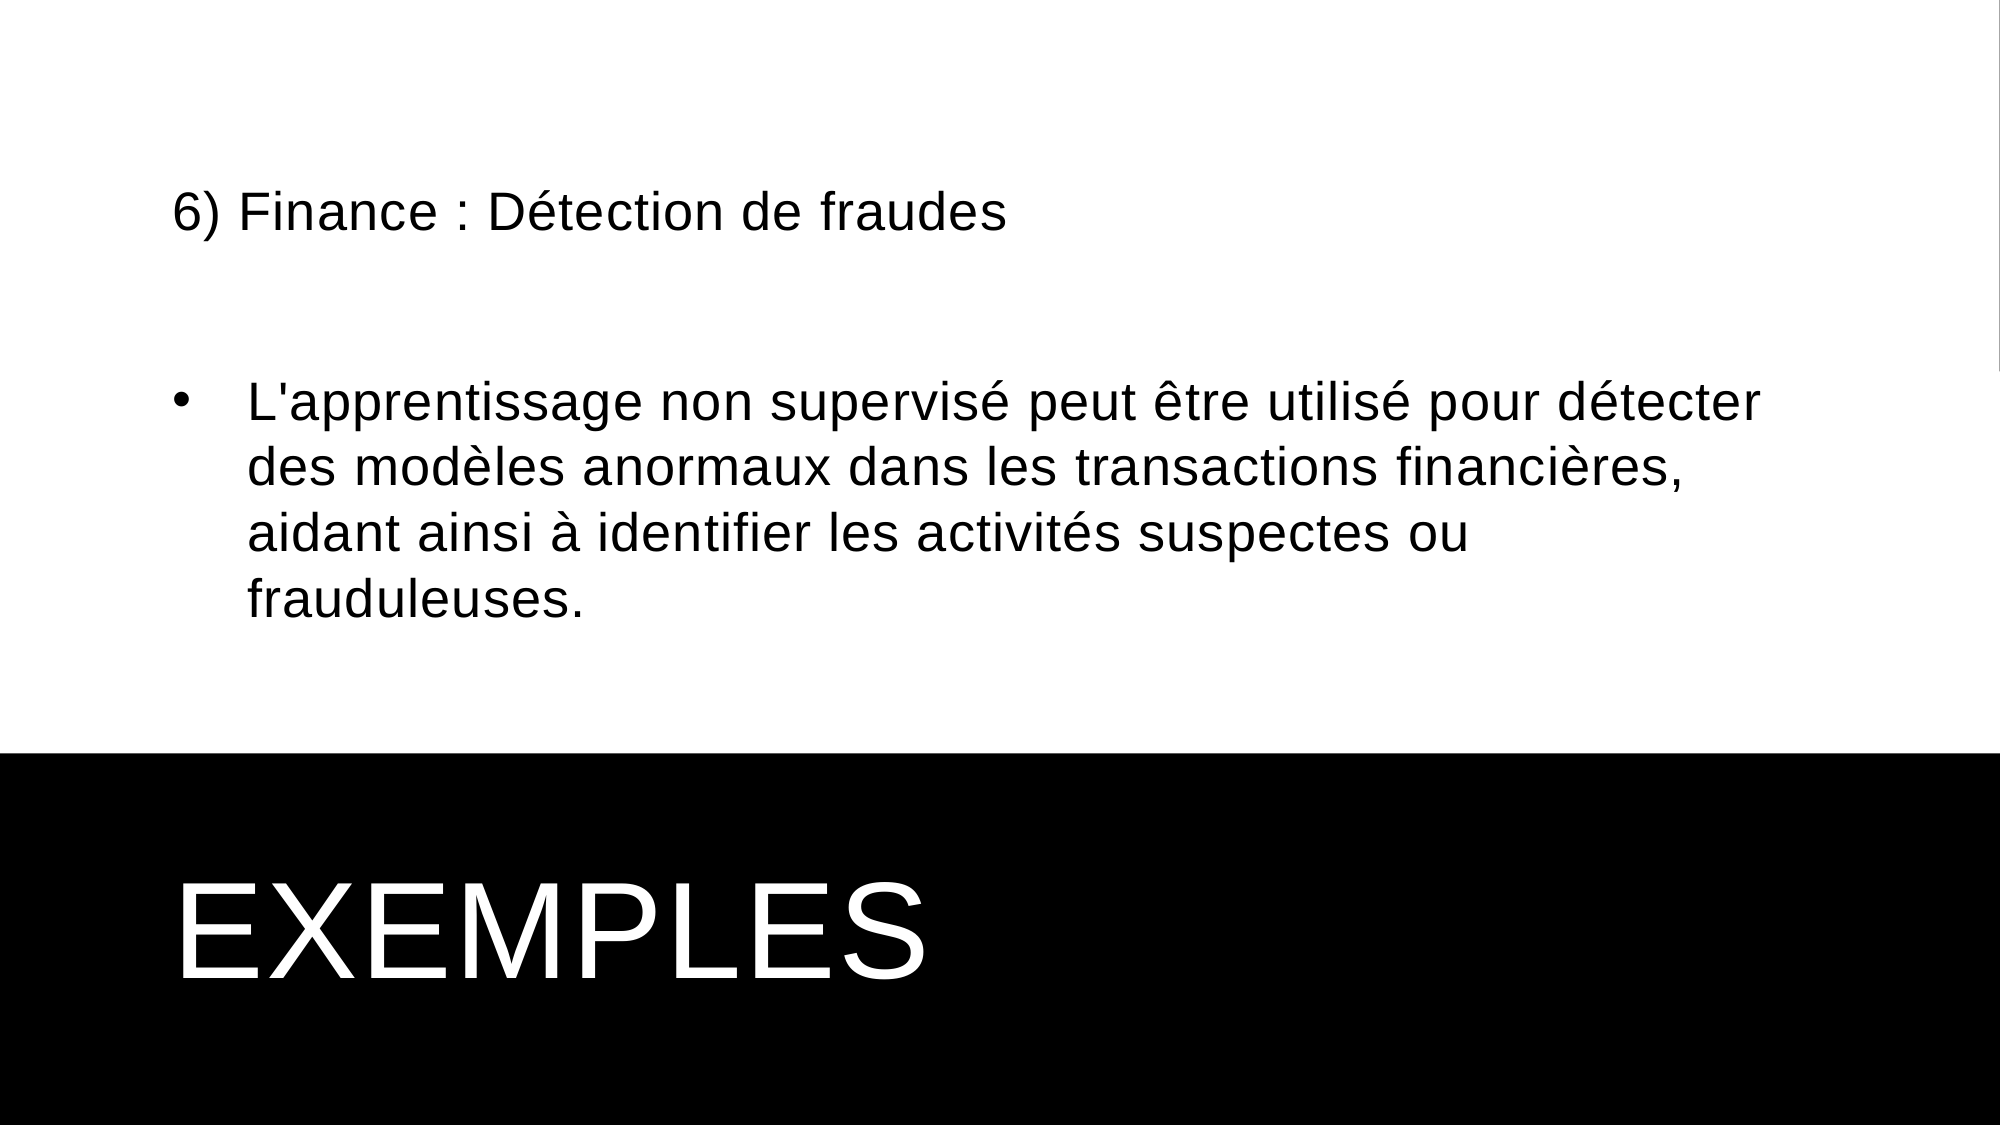

6) Finance : Détection de fraudes

L'apprentissage non supervisé peut être utilisé pour détecter des modèles anormaux dans les transactions financières, aidant ainsi à identifier les activités suspectes ou frauduleuses.

# exemples